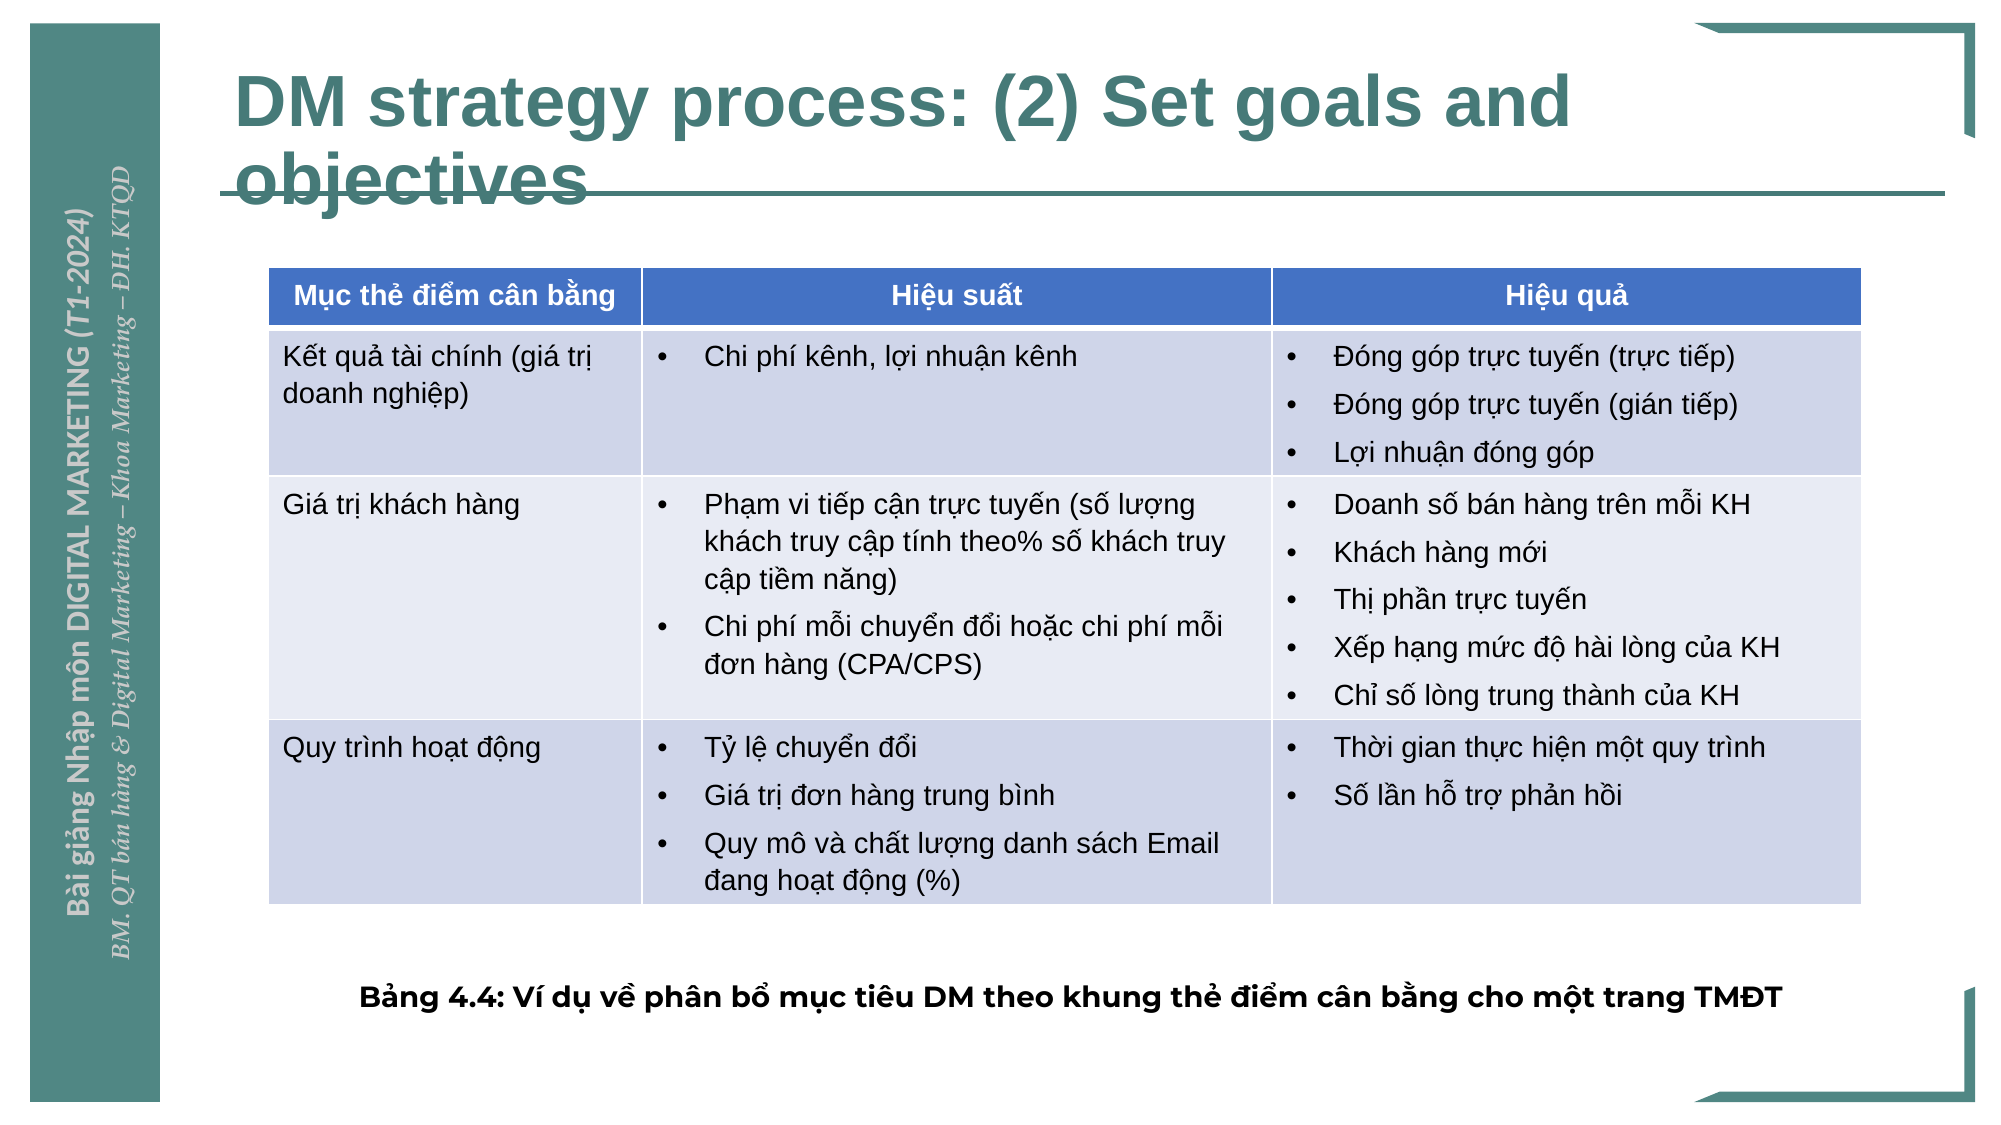

# DM strategy process: (2) Set goals and objectives
| Mục thẻ điểm cân bằng | Hiệu suất | Hiệu quả |
| --- | --- | --- |
| Kết quả tài chính (giá trị doanh nghiệp) | Chi phí kênh, lợi nhuận kênh | Đóng góp trực tuyến (trực tiếp) Đóng góp trực tuyến (gián tiếp) Lợi nhuận đóng góp |
| Giá trị khách hàng | Phạm vi tiếp cận trực tuyến (số lượng khách truy cập tính theo% số khách truy cập tiềm năng) Chi phí mỗi chuyển đổi hoặc chi phí mỗi đơn hàng (CPA/CPS) | Doanh số bán hàng trên mỗi KH Khách hàng mới Thị phần trực tuyến Xếp hạng mức độ hài lòng của KH Chỉ số lòng trung thành của KH |
| Quy trình hoạt động | Tỷ lệ chuyển đổi Giá trị đơn hàng trung bình Quy mô và chất lượng danh sách Email đang hoạt động (%) | Thời gian thực hiện một quy trình Số lần hỗ trợ phản hồi |
Bảng 4.4: Ví dụ về phân bổ mục tiêu DM theo khung thẻ điểm cân bằng cho một trang TMĐT